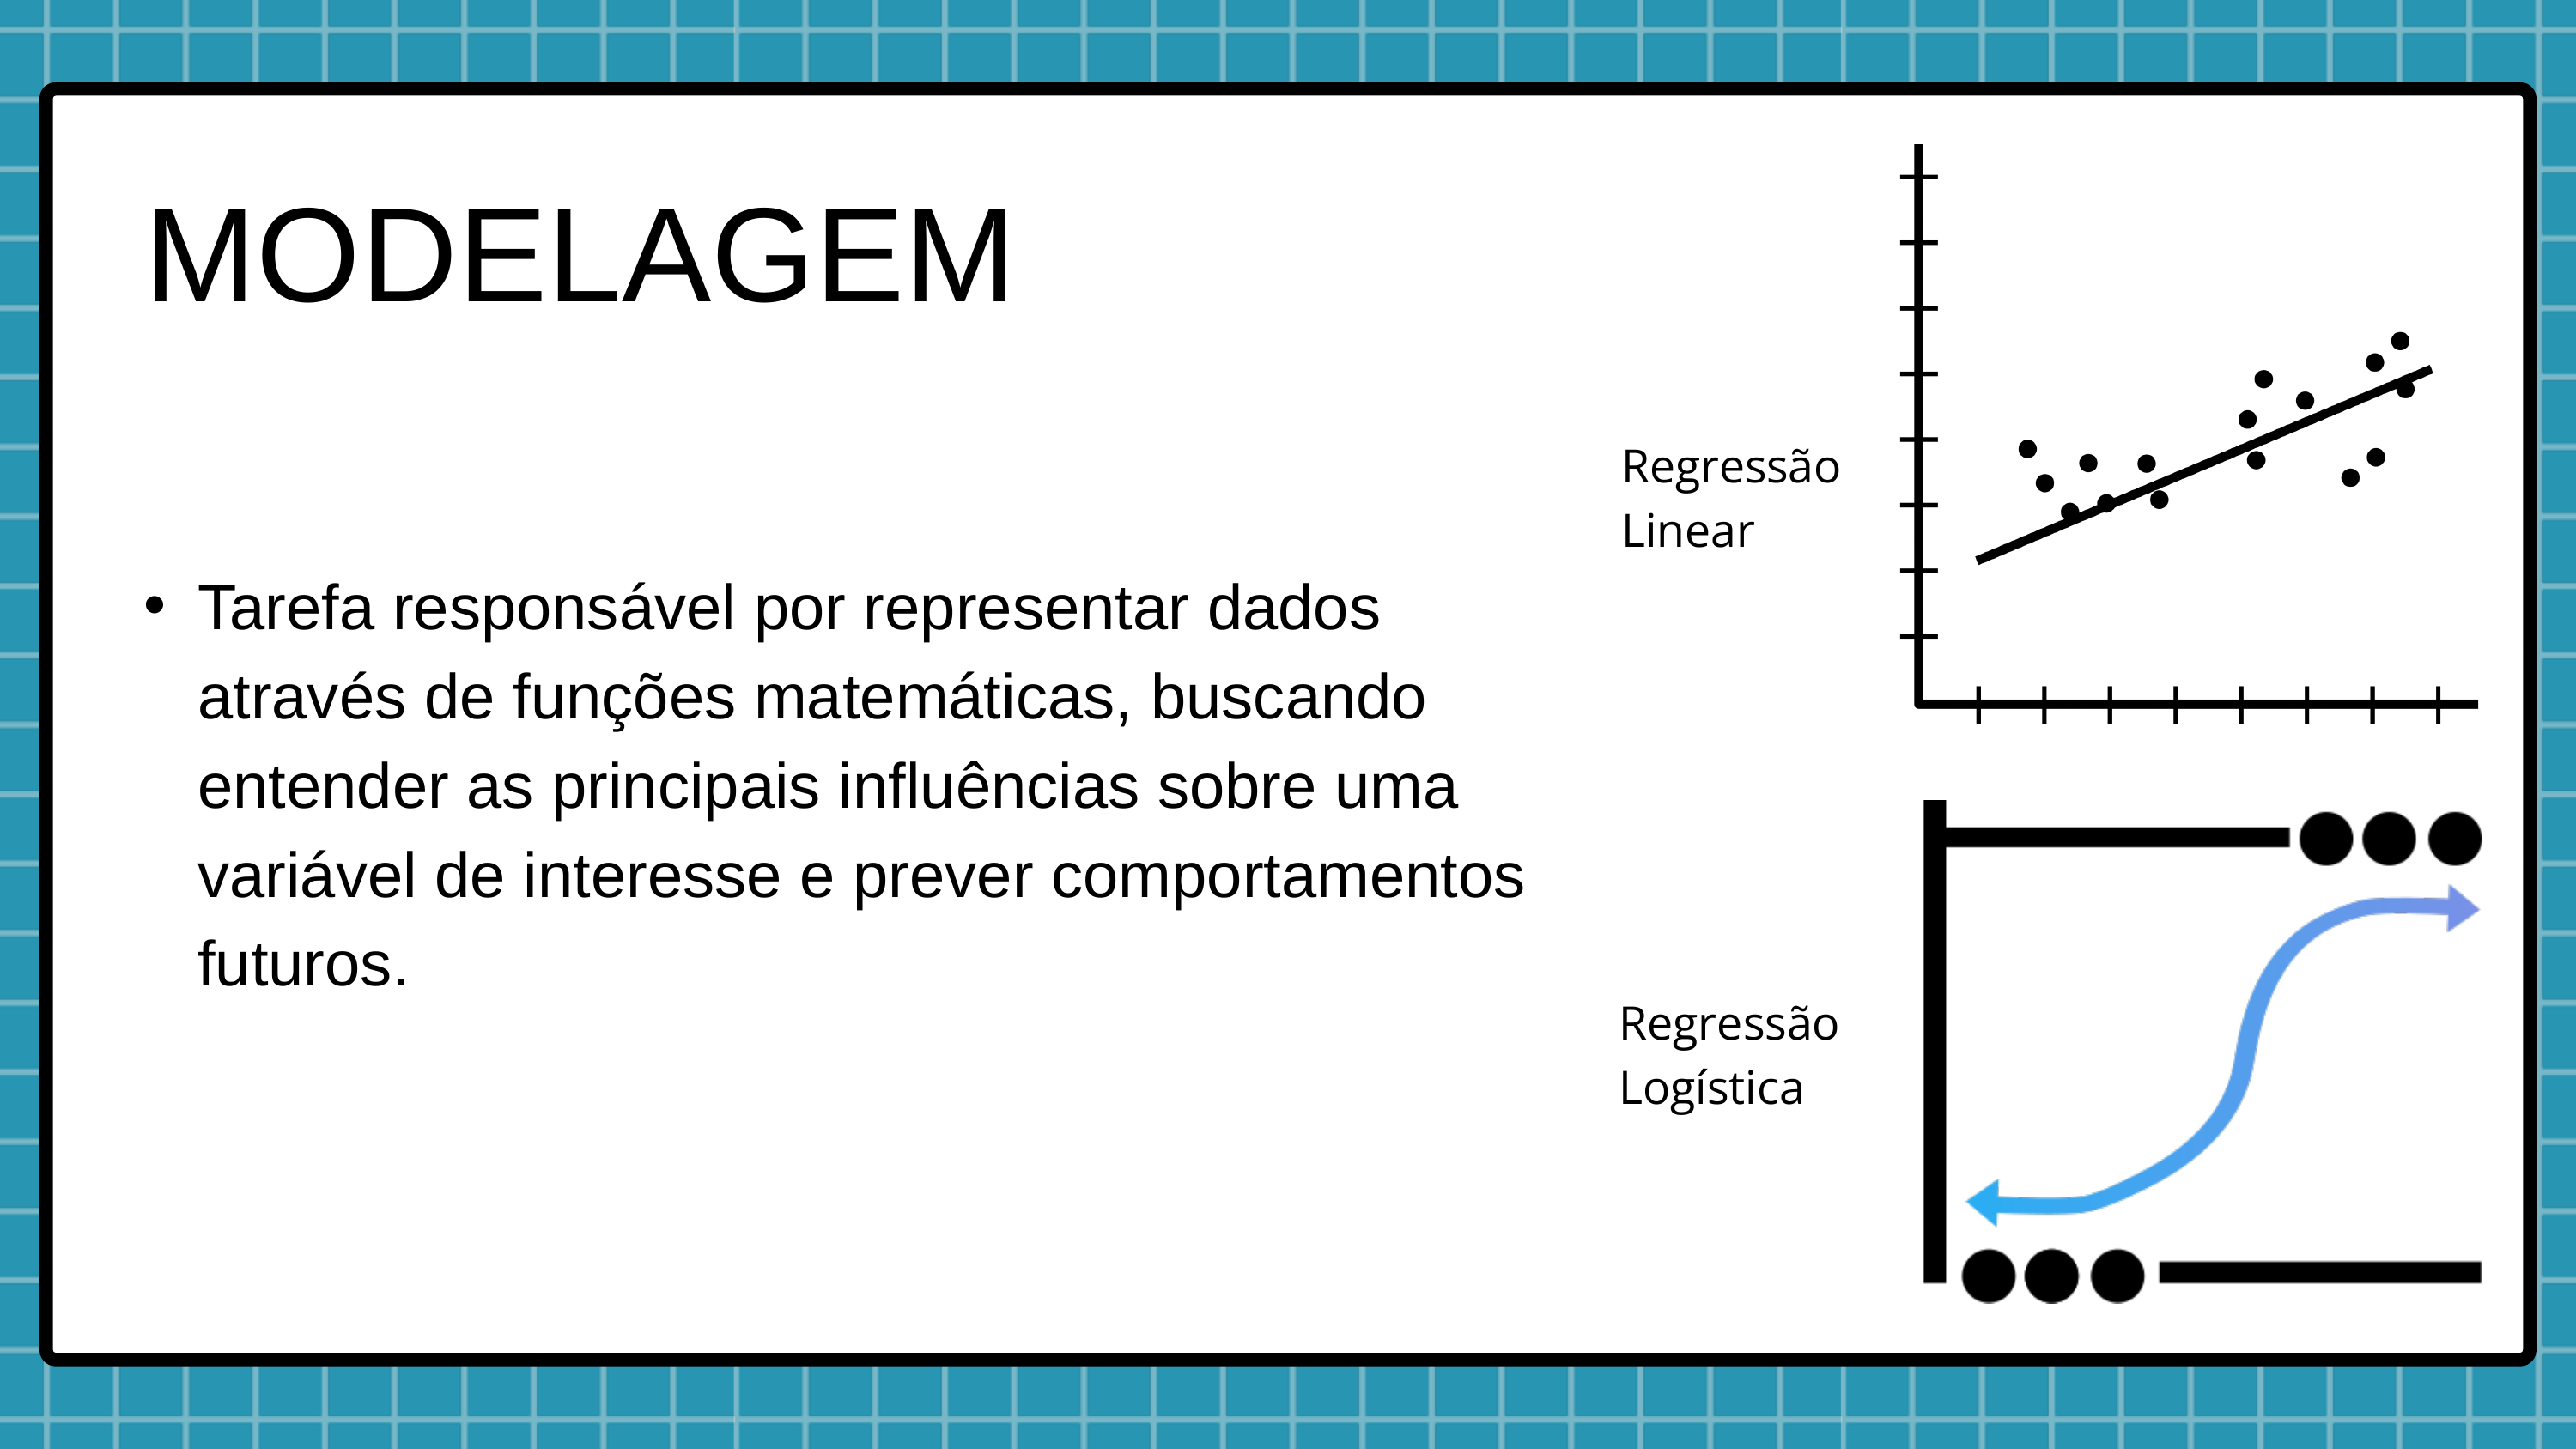

MODELAGEM

Regressão
Linear
Tarefa responsável por representar dados através de funções matemáticas, buscando entender as principais influências sobre uma variável de interesse e prever comportamentos futuros.

Regressão
Logística